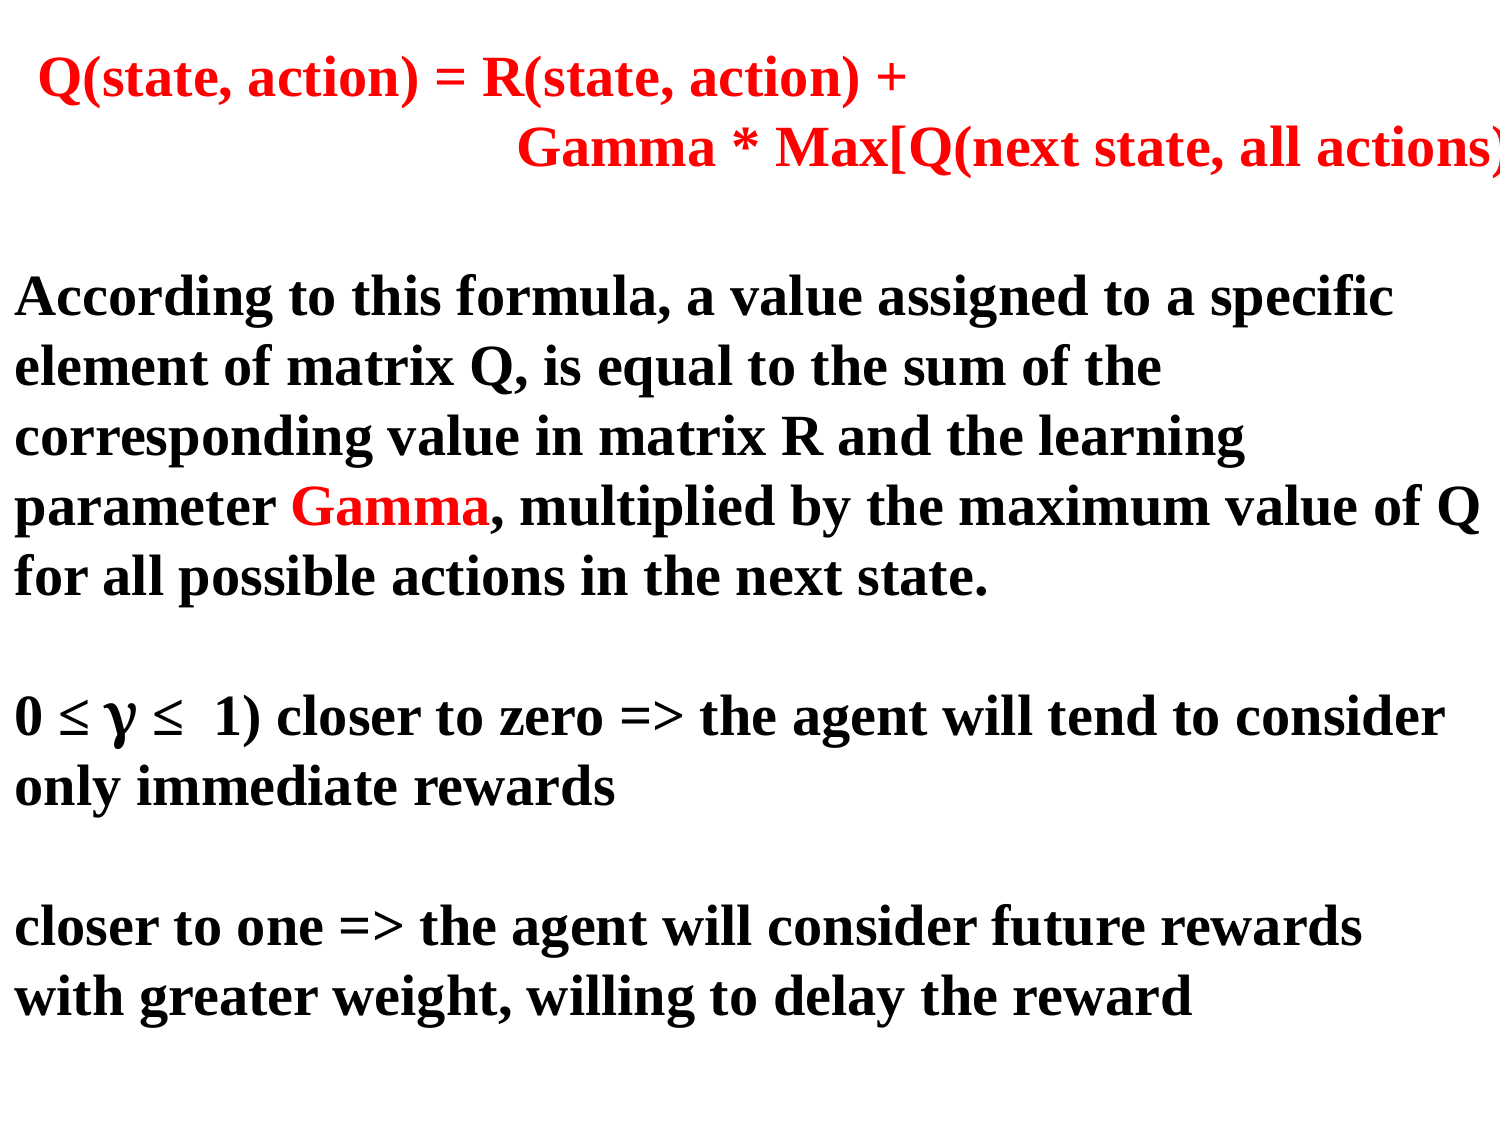

Q(state, action) = R(state, action) +
                                 Gamma * Max[Q(next state, all actions)
According to this formula, a value assigned to a specific element of matrix Q, is equal to the sum of the corresponding value in matrix R and the learning parameter Gamma, multiplied by the maximum value of Q for all possible actions in the next state.

0 ≤ γ ≤  1) closer to zero => the agent will tend to consider only immediate rewards

closer to one => the agent will consider future rewards with greater weight, willing to delay the reward